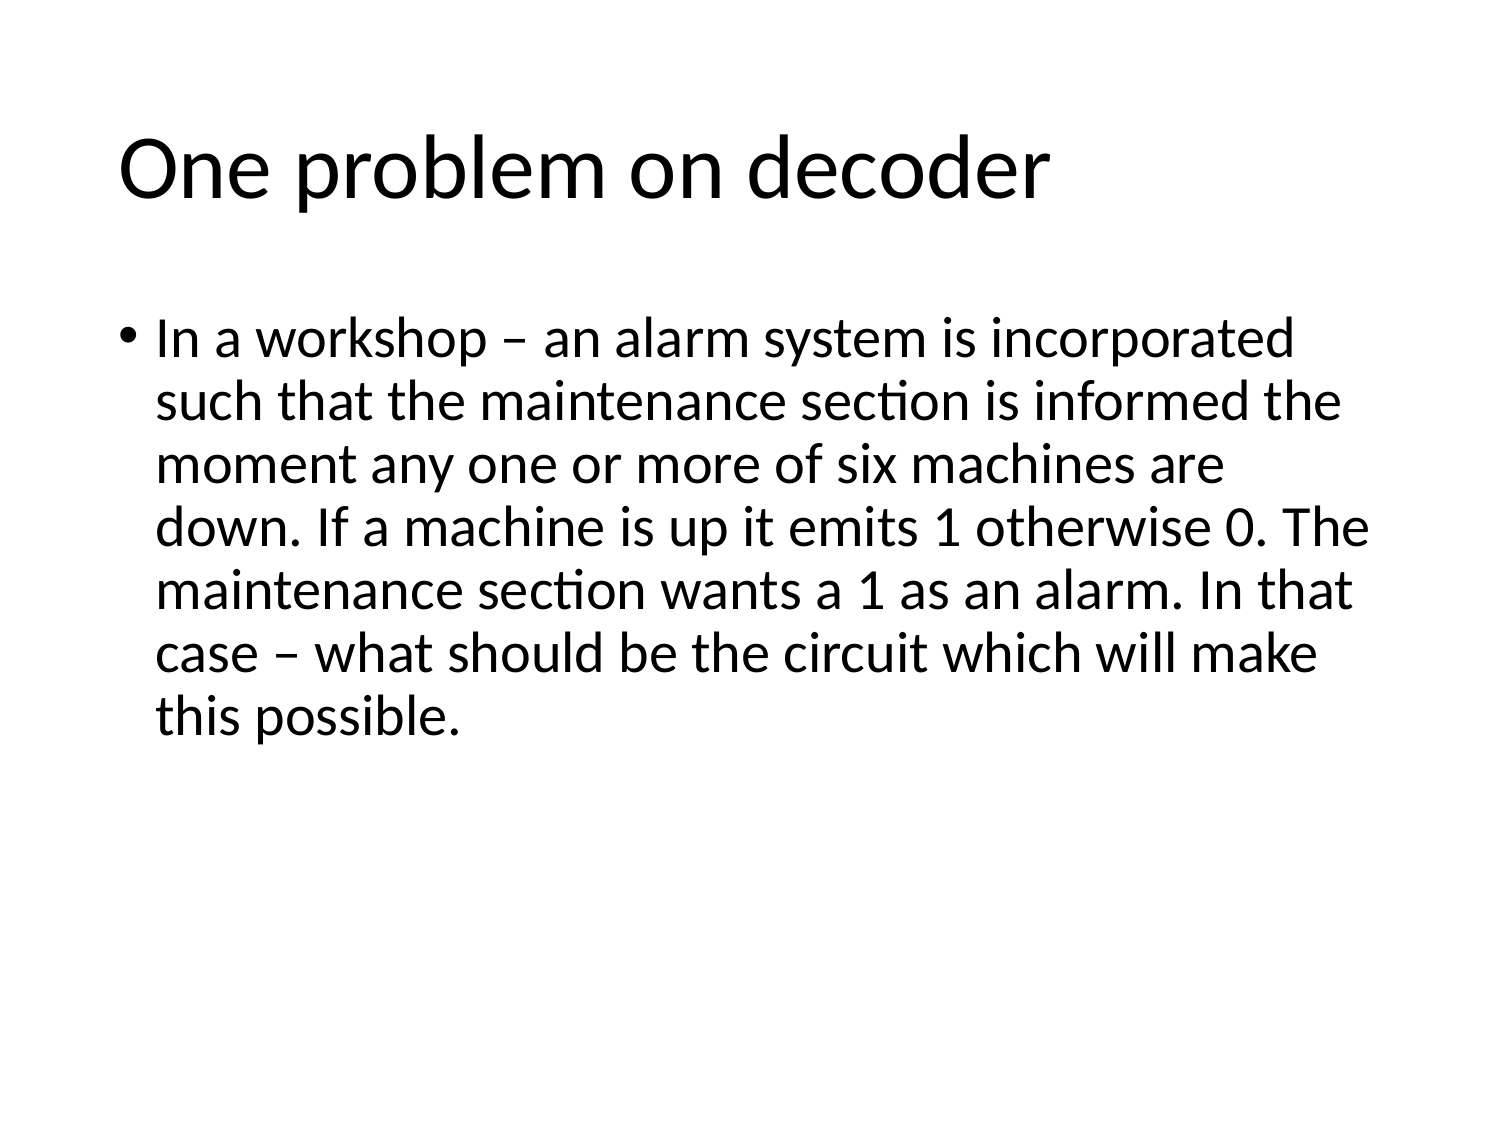

# One problem on decoder
In a workshop – an alarm system is incorporated such that the maintenance section is informed the  moment any one or more of six machines are down. If a machine is up it emits 1 otherwise 0. The maintenance section wants a 1 as an alarm. In that case – what should be the circuit which will make this possible.